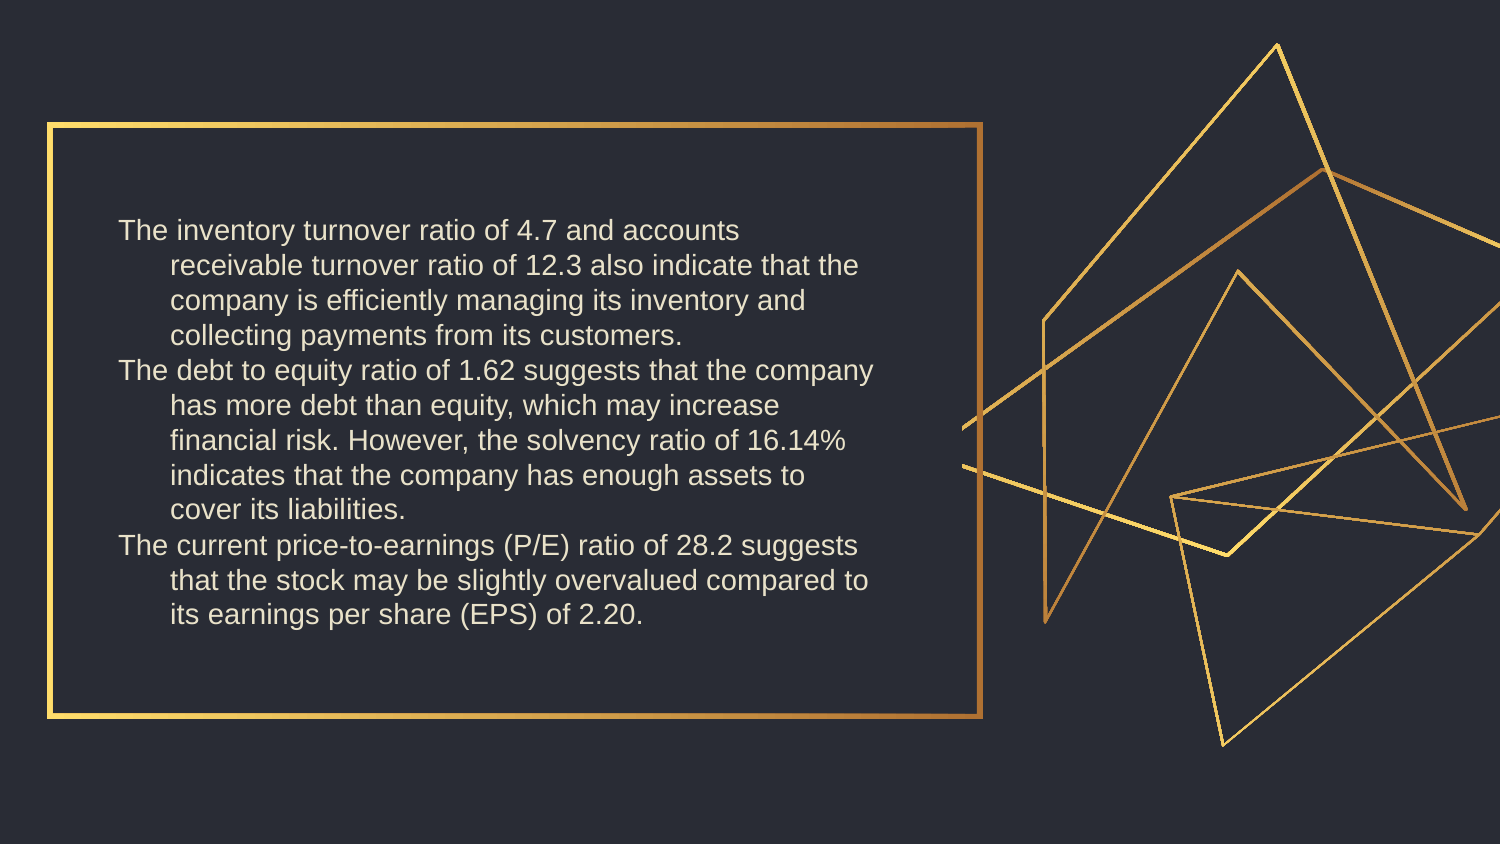

The inventory turnover ratio of 4.7 and accounts receivable turnover ratio of 12.3 also indicate that the company is efficiently managing its inventory and collecting payments from its customers.
The debt to equity ratio of 1.62 suggests that the company has more debt than equity, which may increase financial risk. However, the solvency ratio of 16.14% indicates that the company has enough assets to cover its liabilities.
The current price-to-earnings (P/E) ratio of 28.2 suggests that the stock may be slightly overvalued compared to its earnings per share (EPS) of 2.20.